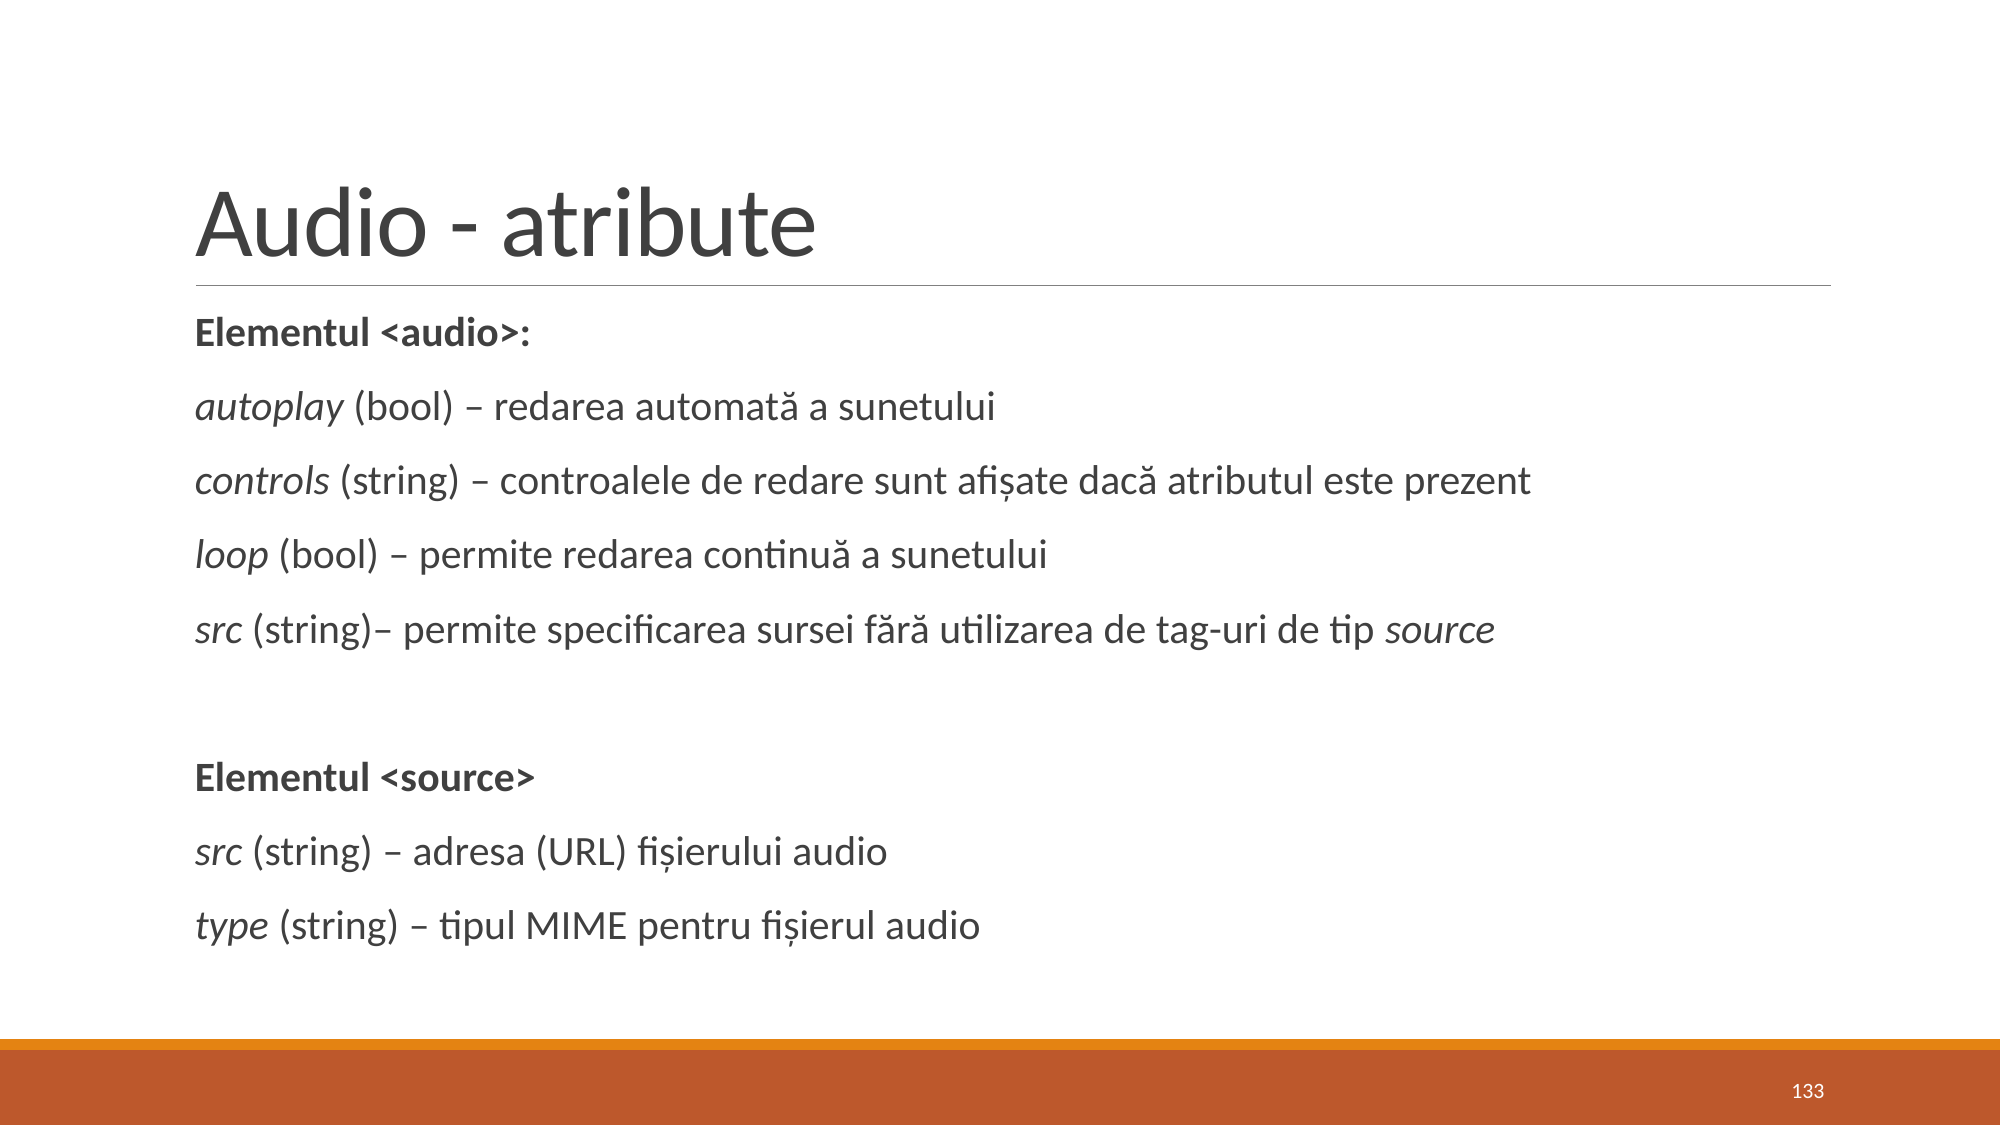

# Audio - atribute
Elementul <audio>:
autoplay (bool) – redarea automată a sunetului
controls (string) – controalele de redare sunt afișate dacă atributul este prezent
loop (bool) – permite redarea continuă a sunetului
src (string)– permite specificarea sursei fără utilizarea de tag-uri de tip source

Elementul <source>
src (string) – adresa (URL) fișierului audio
type (string) – tipul MIME pentru fișierul audio
133